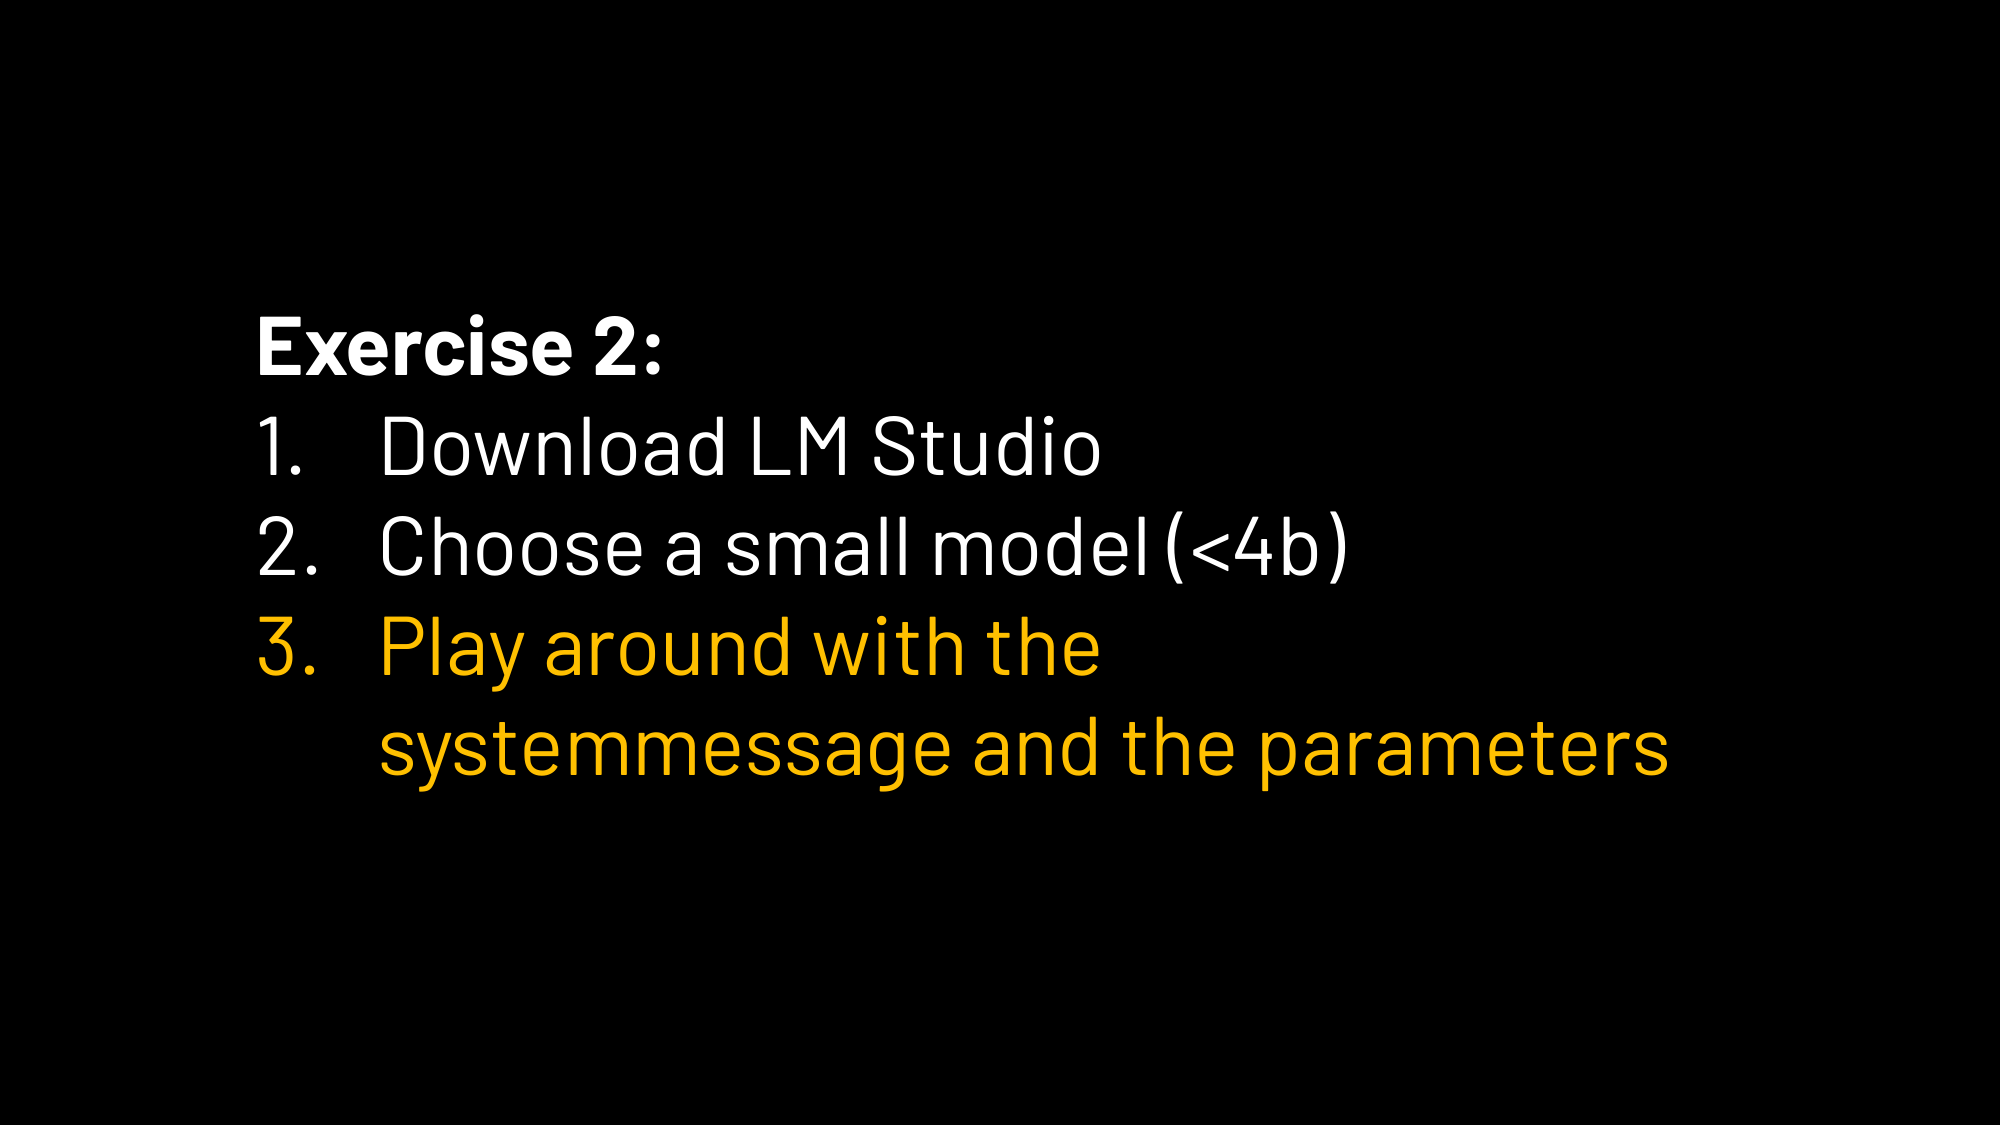

Exercise 2:
Download LM Studio
Choose a small model (<4b)
Play around with the systemmessage and the parameters